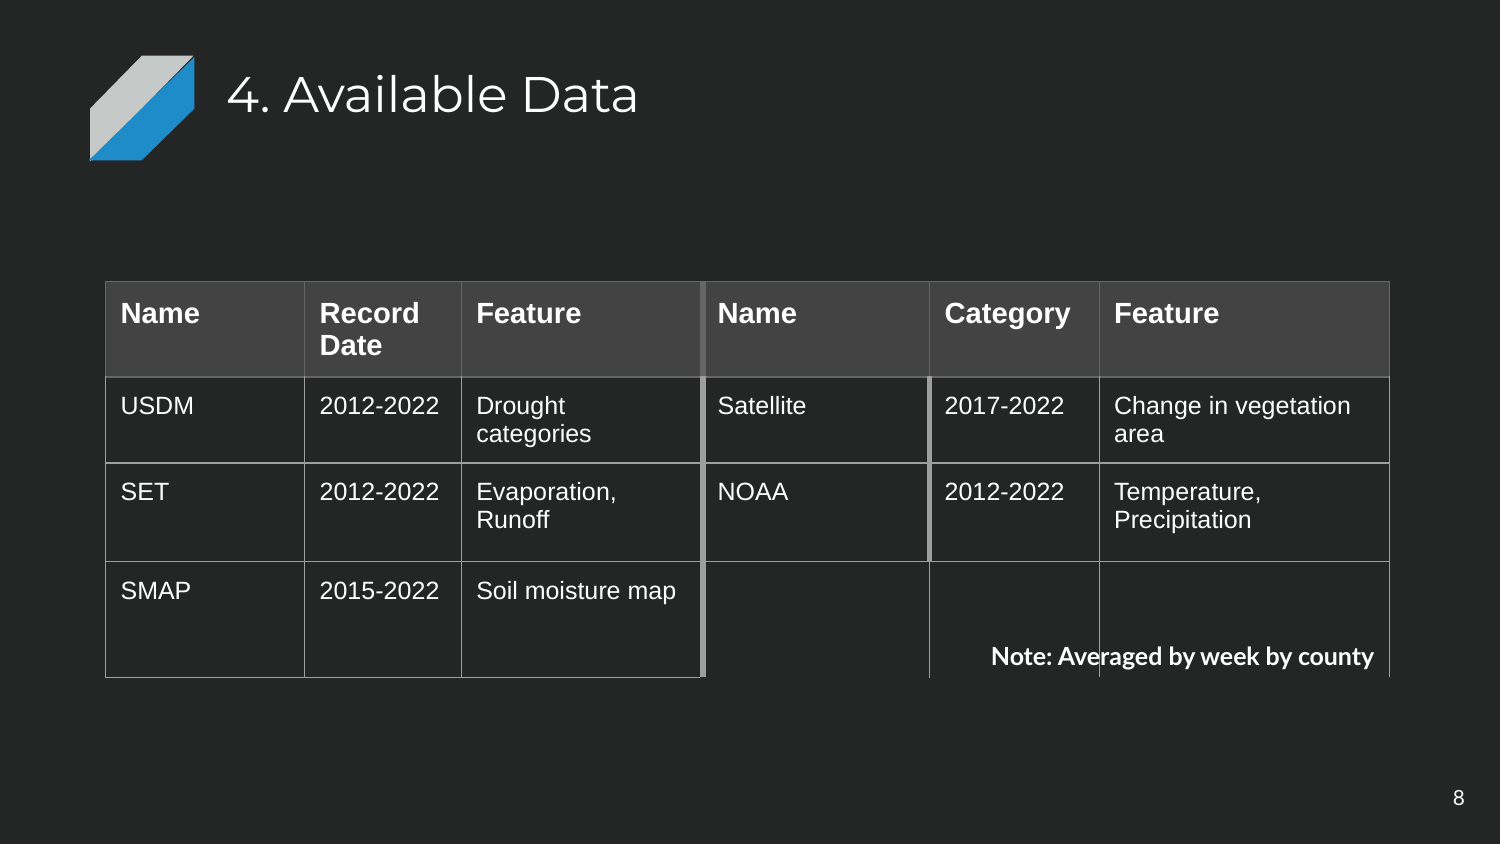

# 4. Available Data
| Name | Record Date | Feature | Name | Category | Feature |
| --- | --- | --- | --- | --- | --- |
| USDM | 2012-2022 | Drought categories | Satellite | 2017-2022 | Change in vegetation area |
| SET | 2012-2022 | Evaporation, Runoff | NOAA | 2012-2022 | Temperature, Precipitation |
| SMAP | 2015-2022 | Soil moisture map |  |  |  |
Note: Averaged by week by county
8